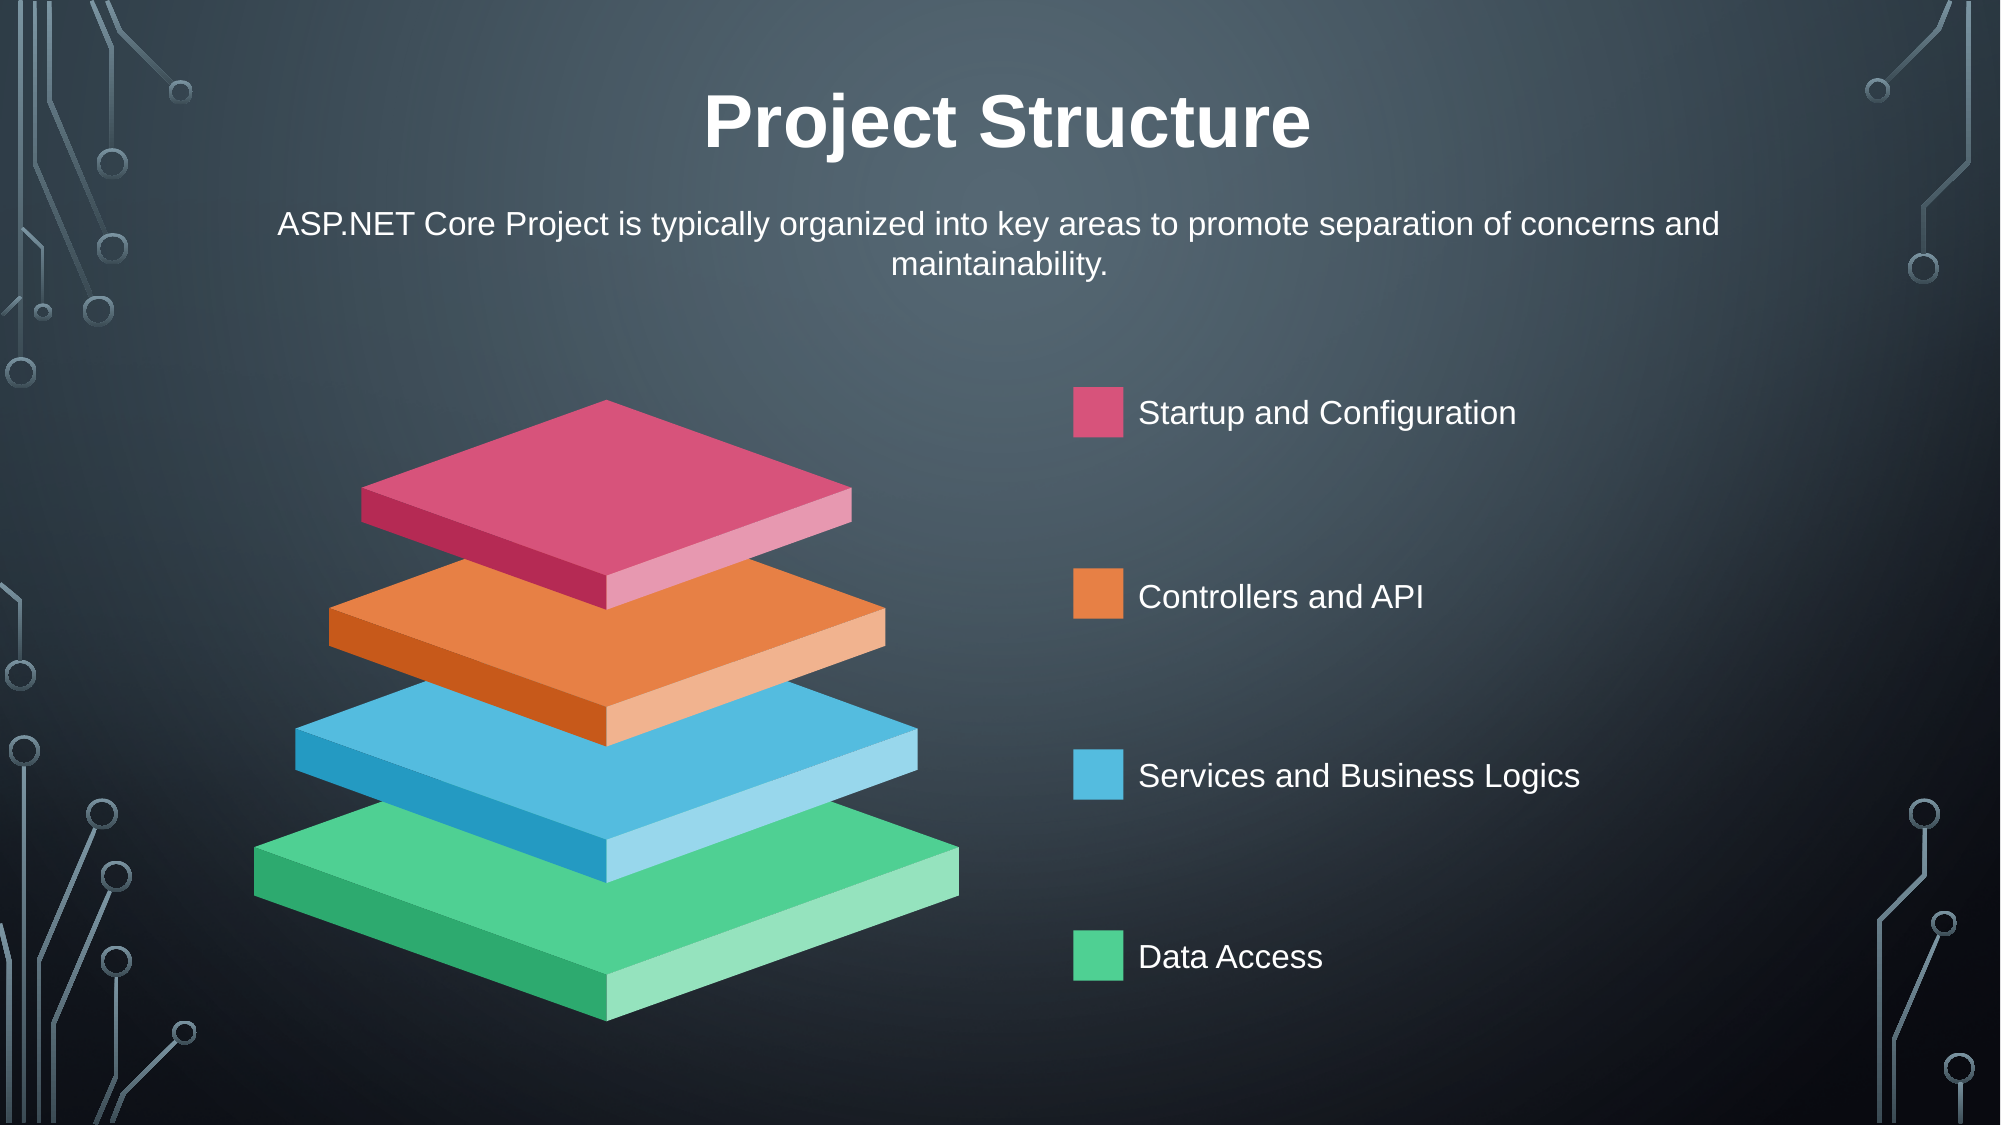

Project Structure
ASP.NET Core Project is typically organized into key areas to promote separation of concerns and maintainability.
Startup and Configuration

Controllers and API

Services and Business Logics

Data Access